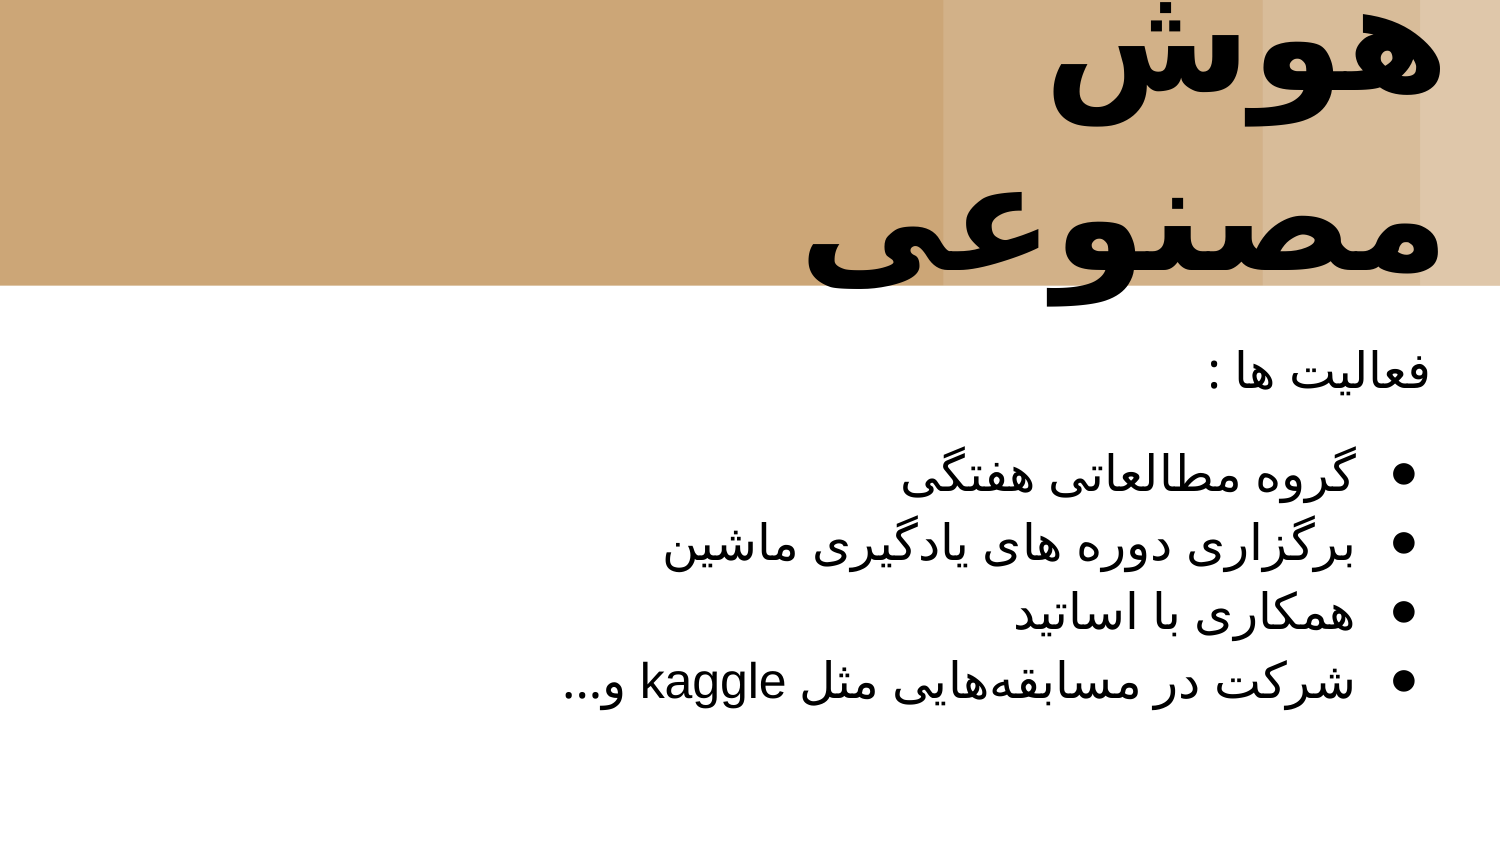

# هسته هوش مصنوعی
فعالیت ها :
گروه مطالعاتی هفتگی
برگزاری دوره های یادگیری ماشین
همکاری با اساتید
شرکت در مسابقه‌هایی مثل kaggle و...